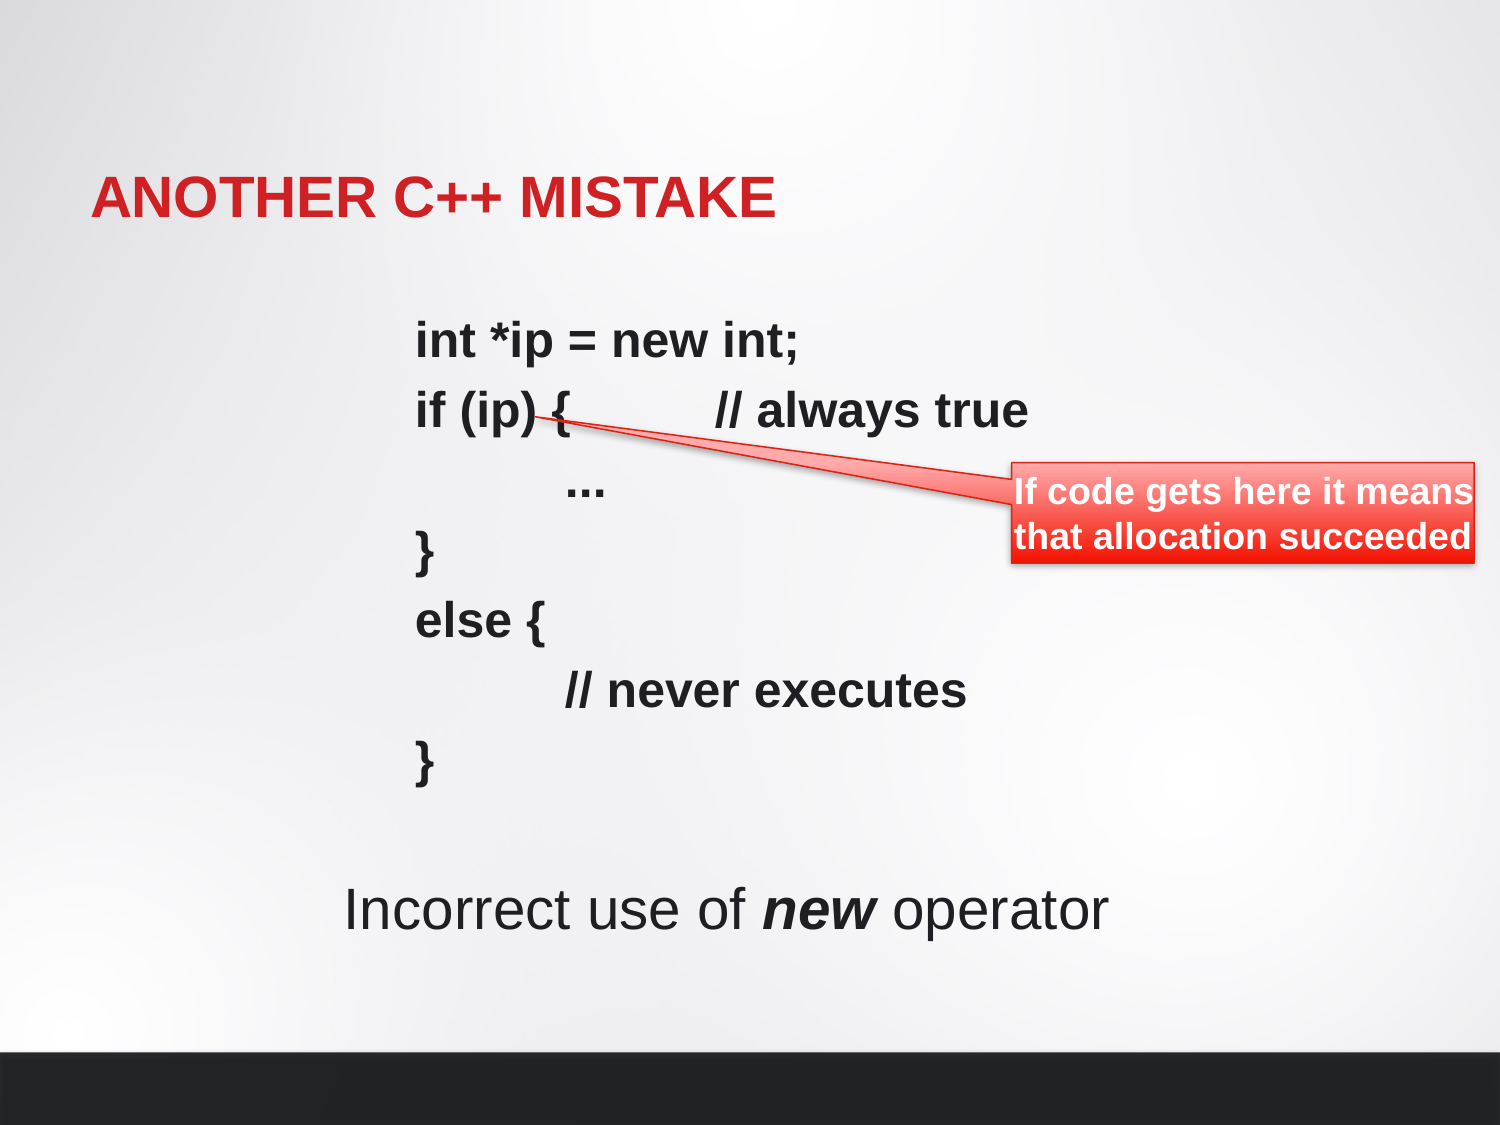

# Another c++ mistake
int *ip = new int;
if (ip) { 	// always true
	...
}
else {
	// never executes
}
If code gets here it means that allocation succeeded

Incorrect use of new operator